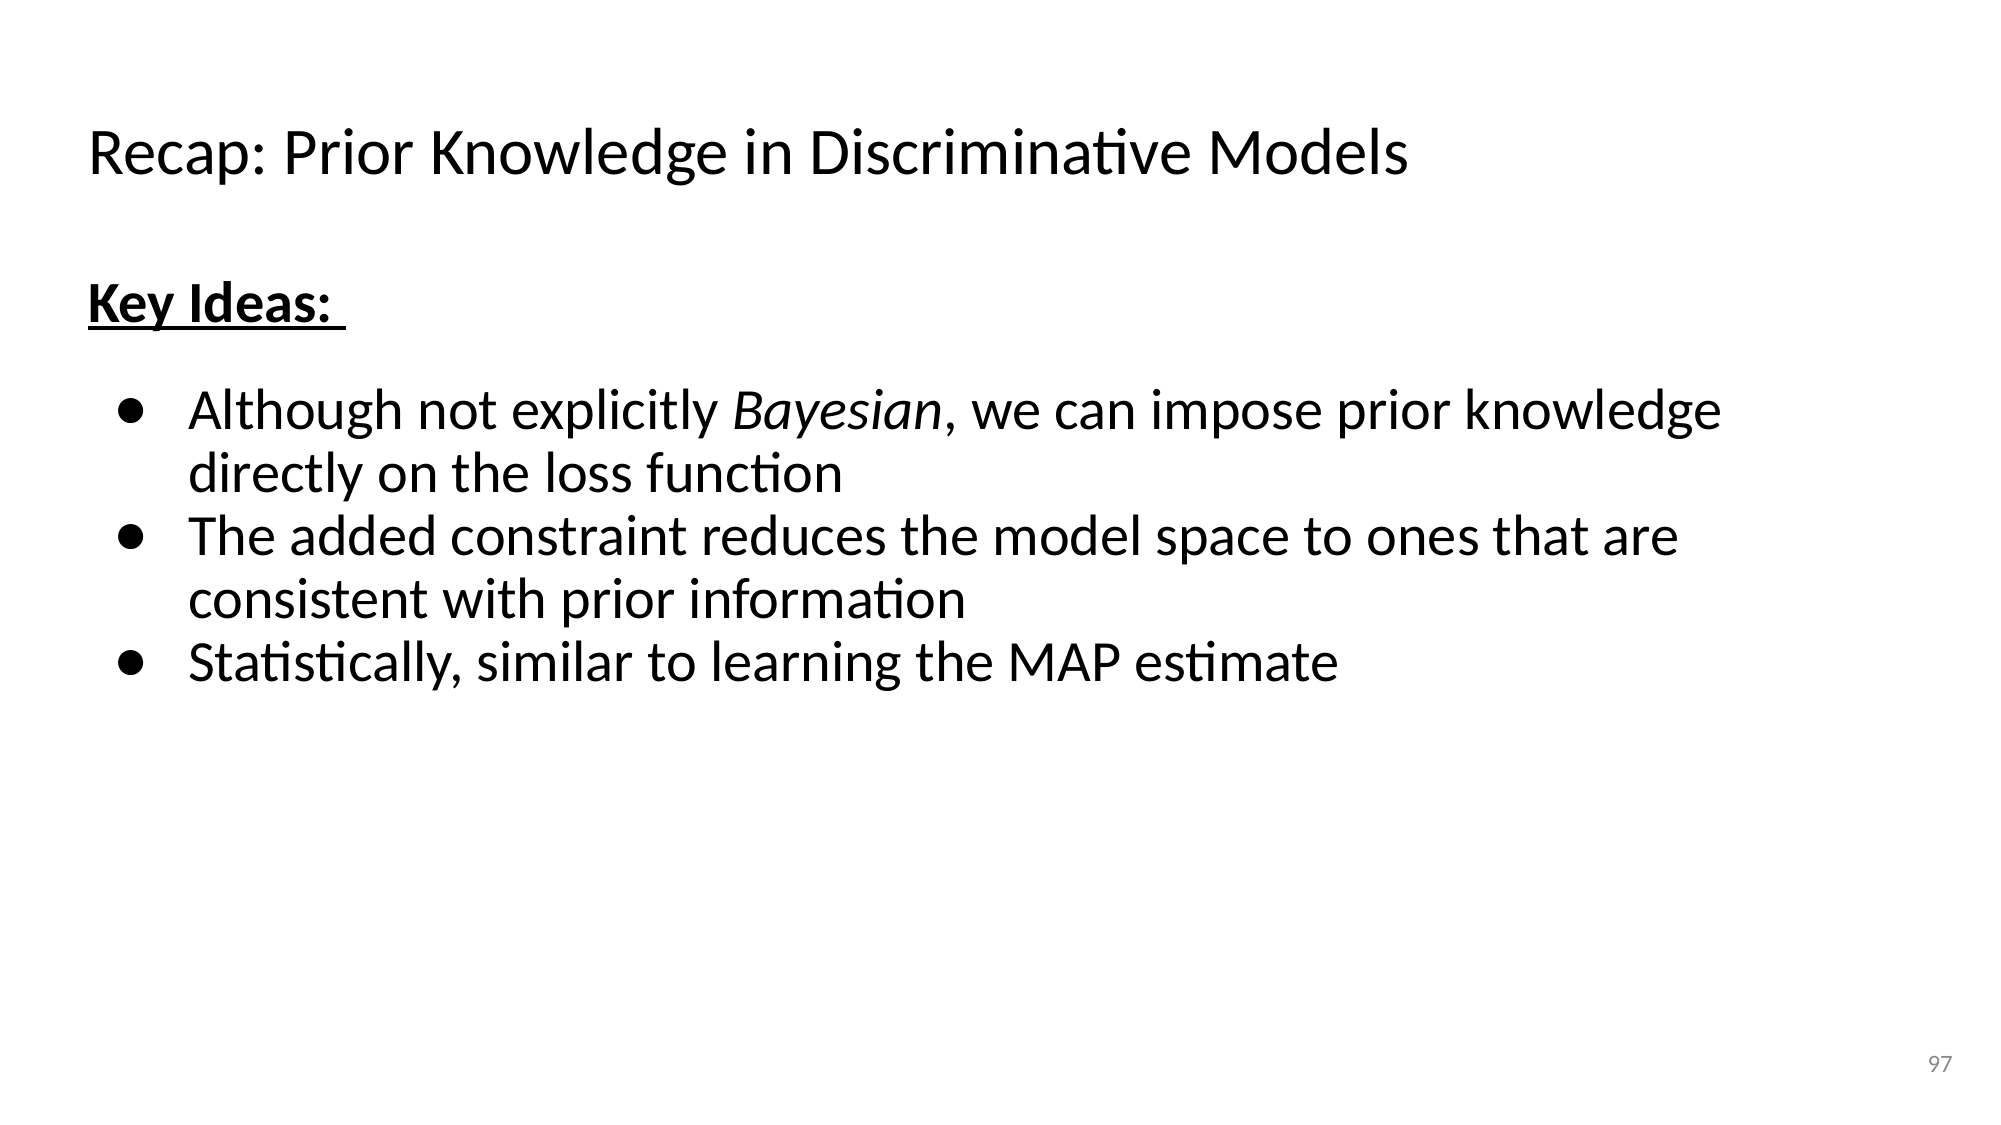

# Recap: Prior Knowledge in Discriminative Models
Key Ideas:
Although not explicitly Bayesian, we can impose prior knowledge directly on the loss function
The added constraint reduces the model space to ones that are consistent with prior information
Statistically, similar to learning the MAP estimate
97